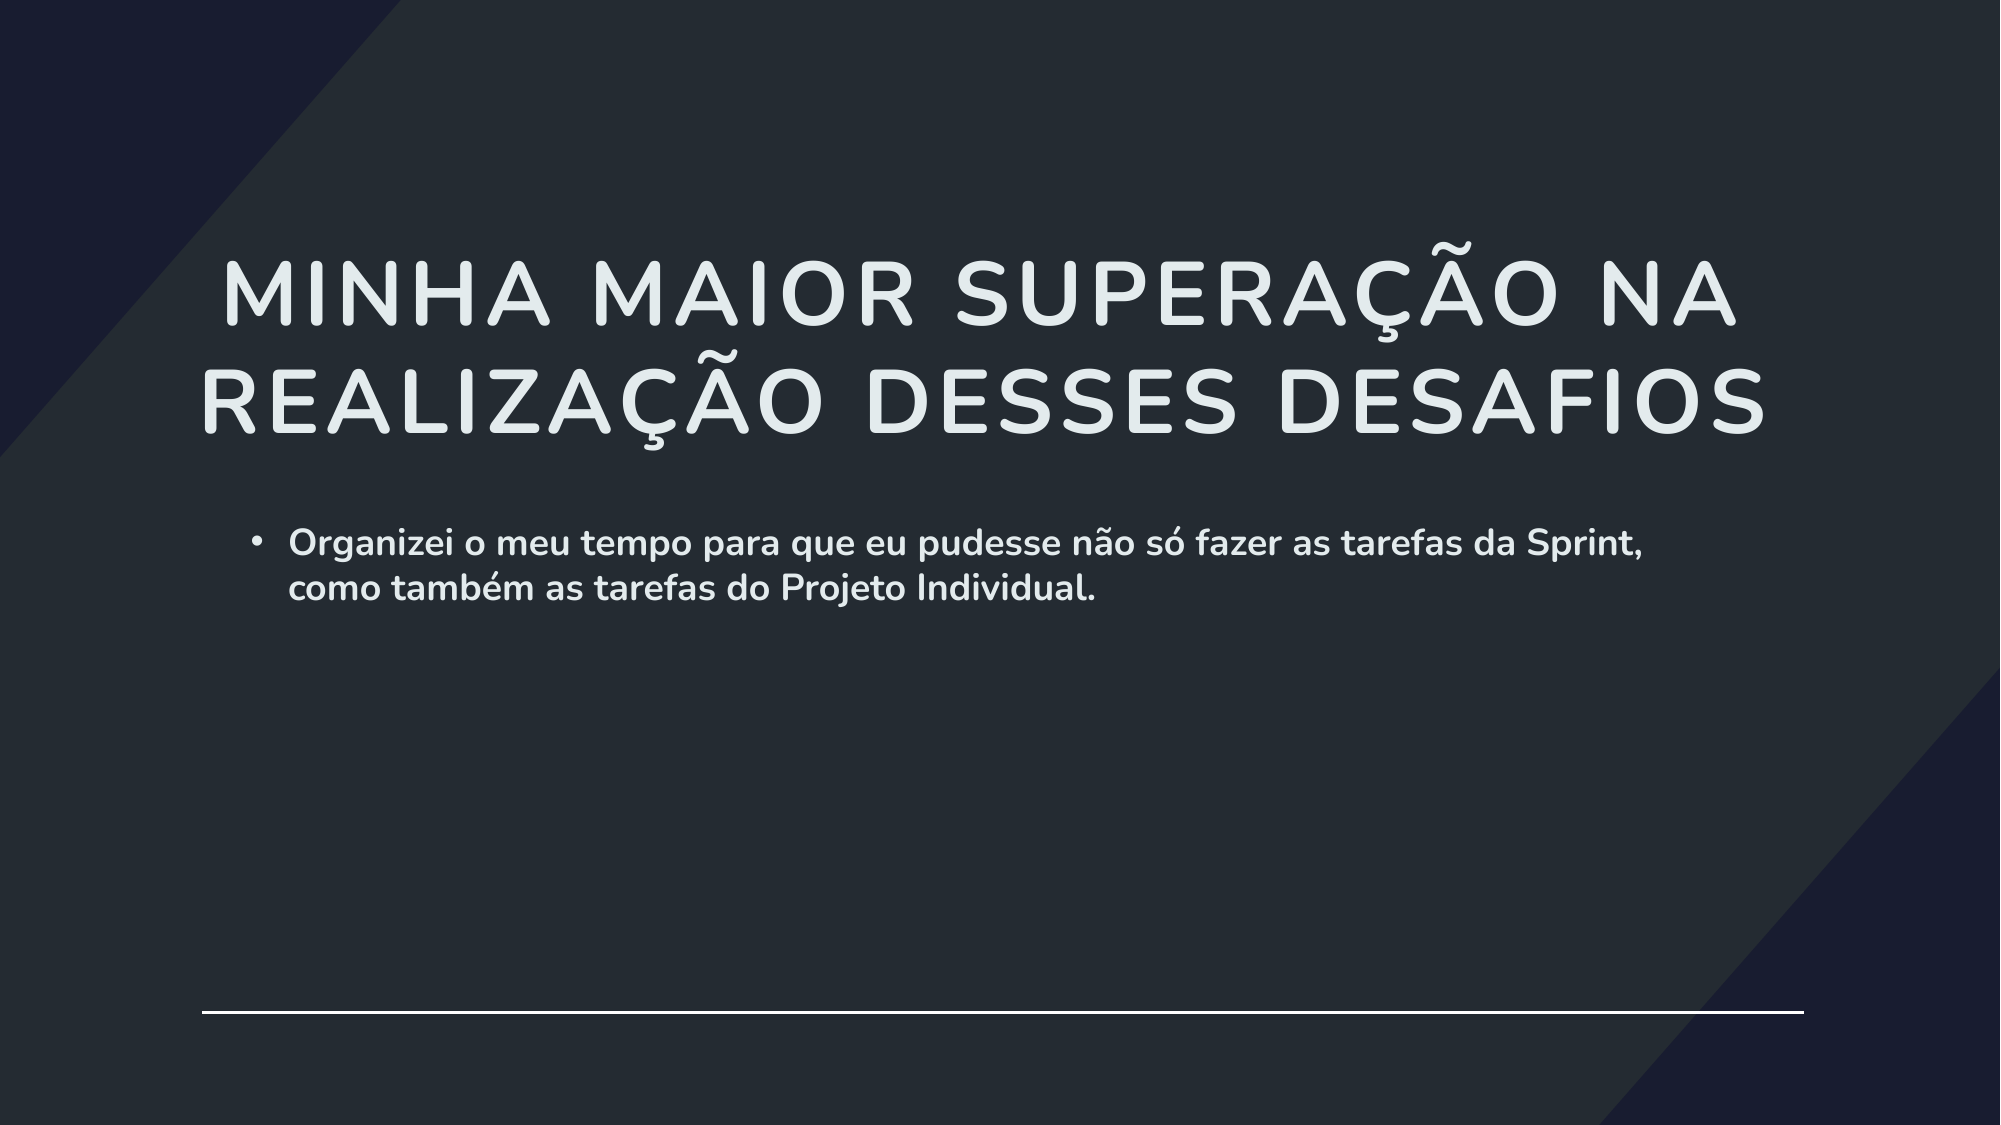

# Minha maior superação na realização desses desafios
Organizei o meu tempo para que eu pudesse não só fazer as tarefas da Sprint, como também as tarefas do Projeto Individual.